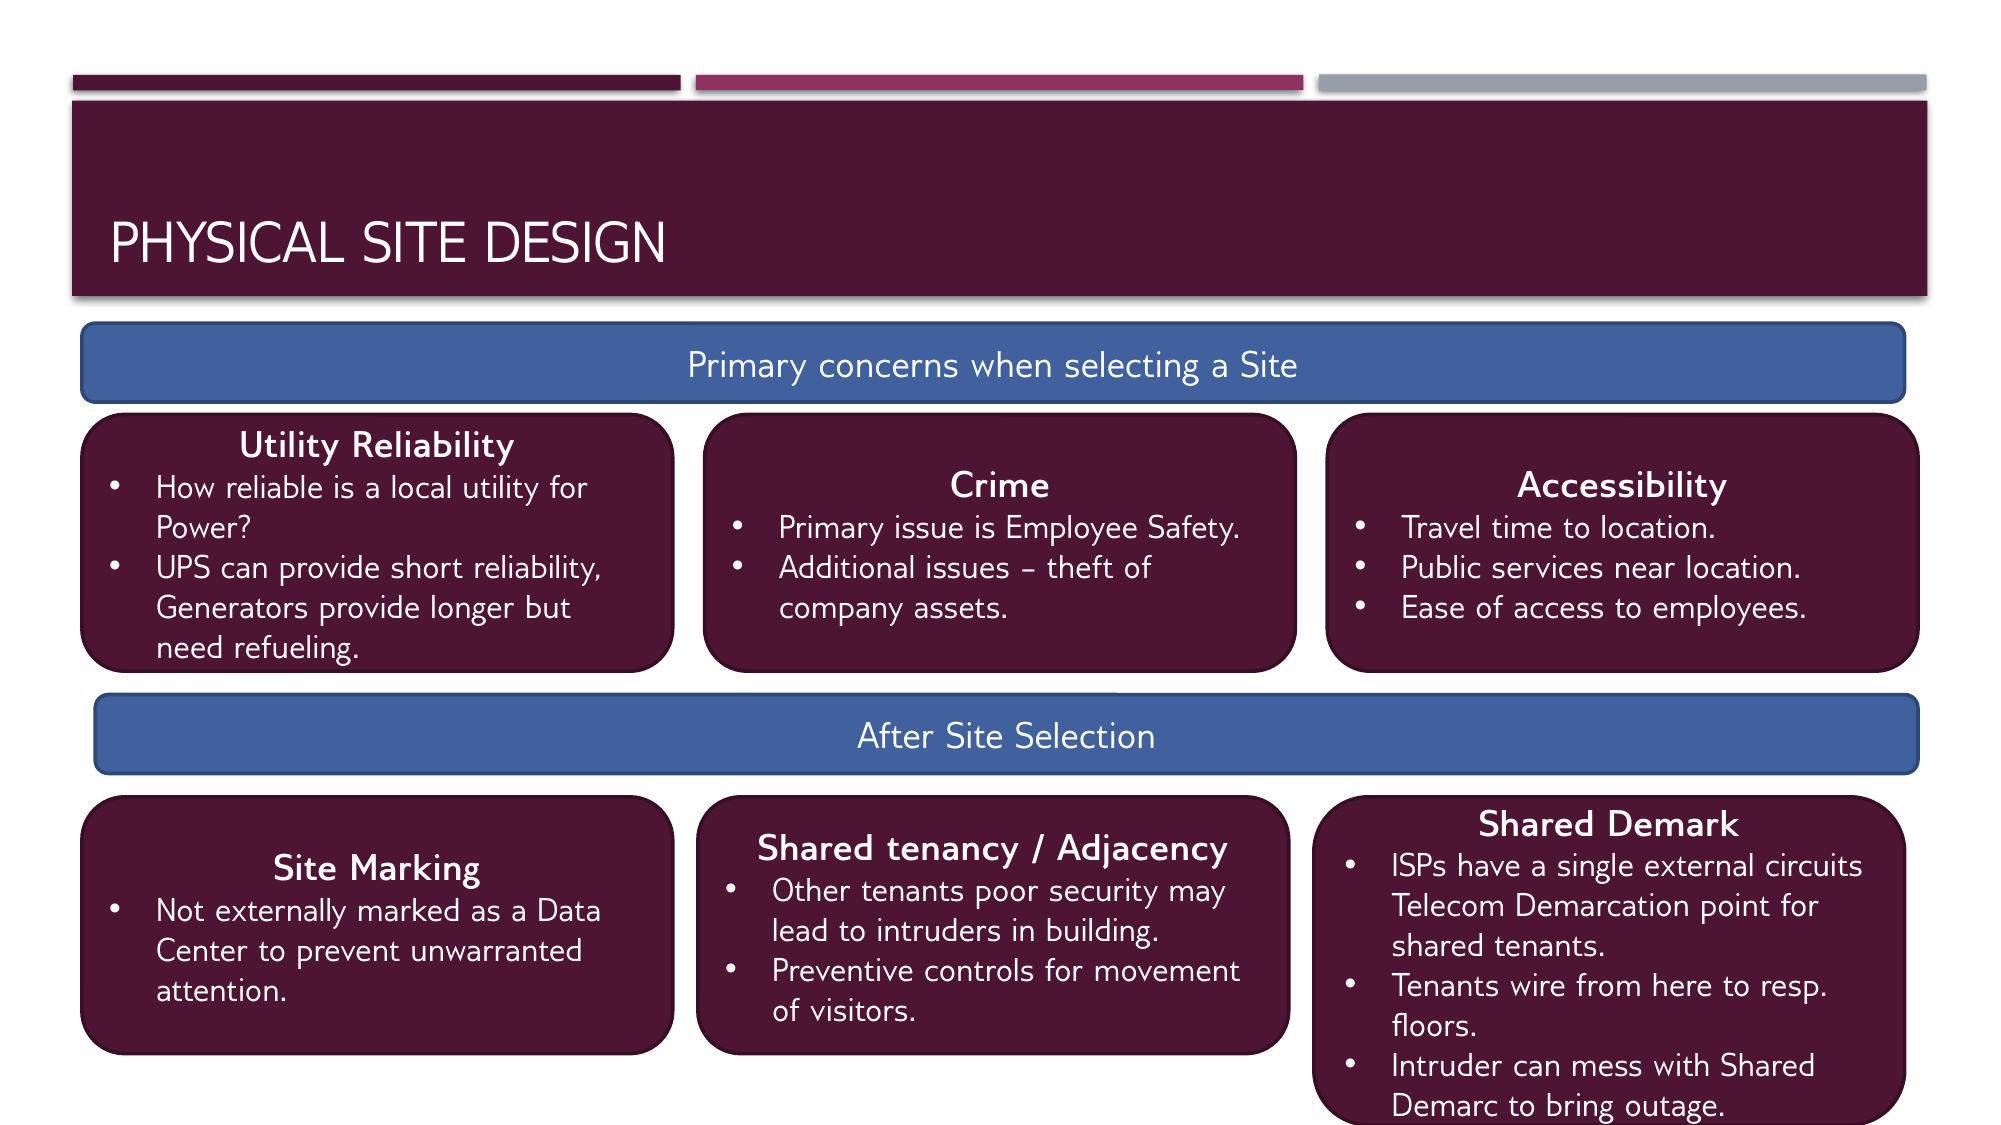

# Physical site design
Primary concerns when selecting a Site
Utility Reliability
How reliable is a local utility for Power?
UPS can provide short reliability, Generators provide longer but need refueling.
Crime
Primary issue is Employee Safety.
Additional issues – theft of company assets.
Accessibility
Travel time to location.
Public services near location.
Ease of access to employees.
After Site Selection
Site Marking
Not externally marked as a Data Center to prevent unwarranted attention.
Shared tenancy / Adjacency
Other tenants poor security may lead to intruders in building.
Preventive controls for movement of visitors.
Shared Demark
ISPs have a single external circuits Telecom Demarcation point for shared tenants.
Tenants wire from here to resp. floors.
Intruder can mess with Shared Demarc to bring outage.